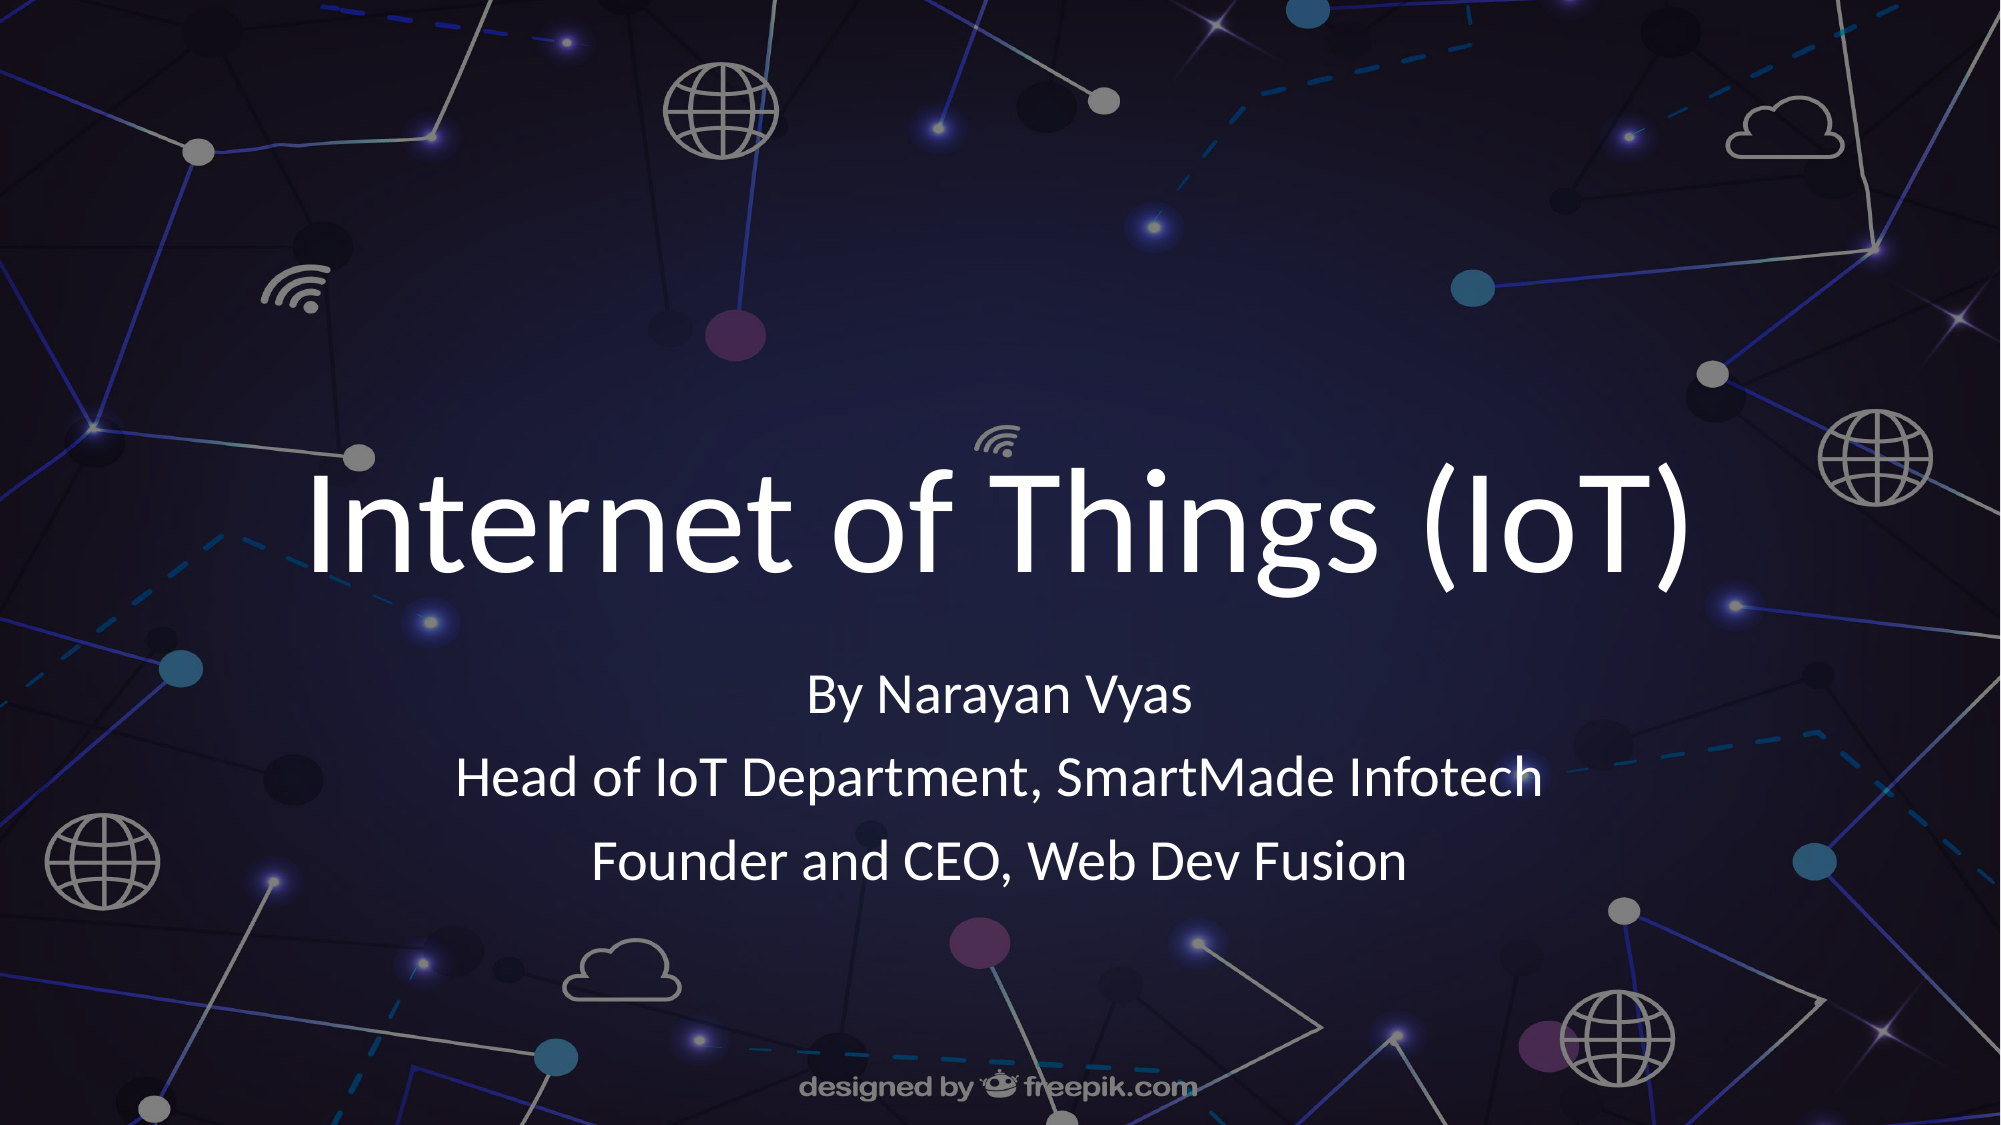

# Internet of Things (IoT)
By Narayan Vyas
Head of IoT Department, SmartMade Infotech
Founder and CEO, Web Dev Fusion